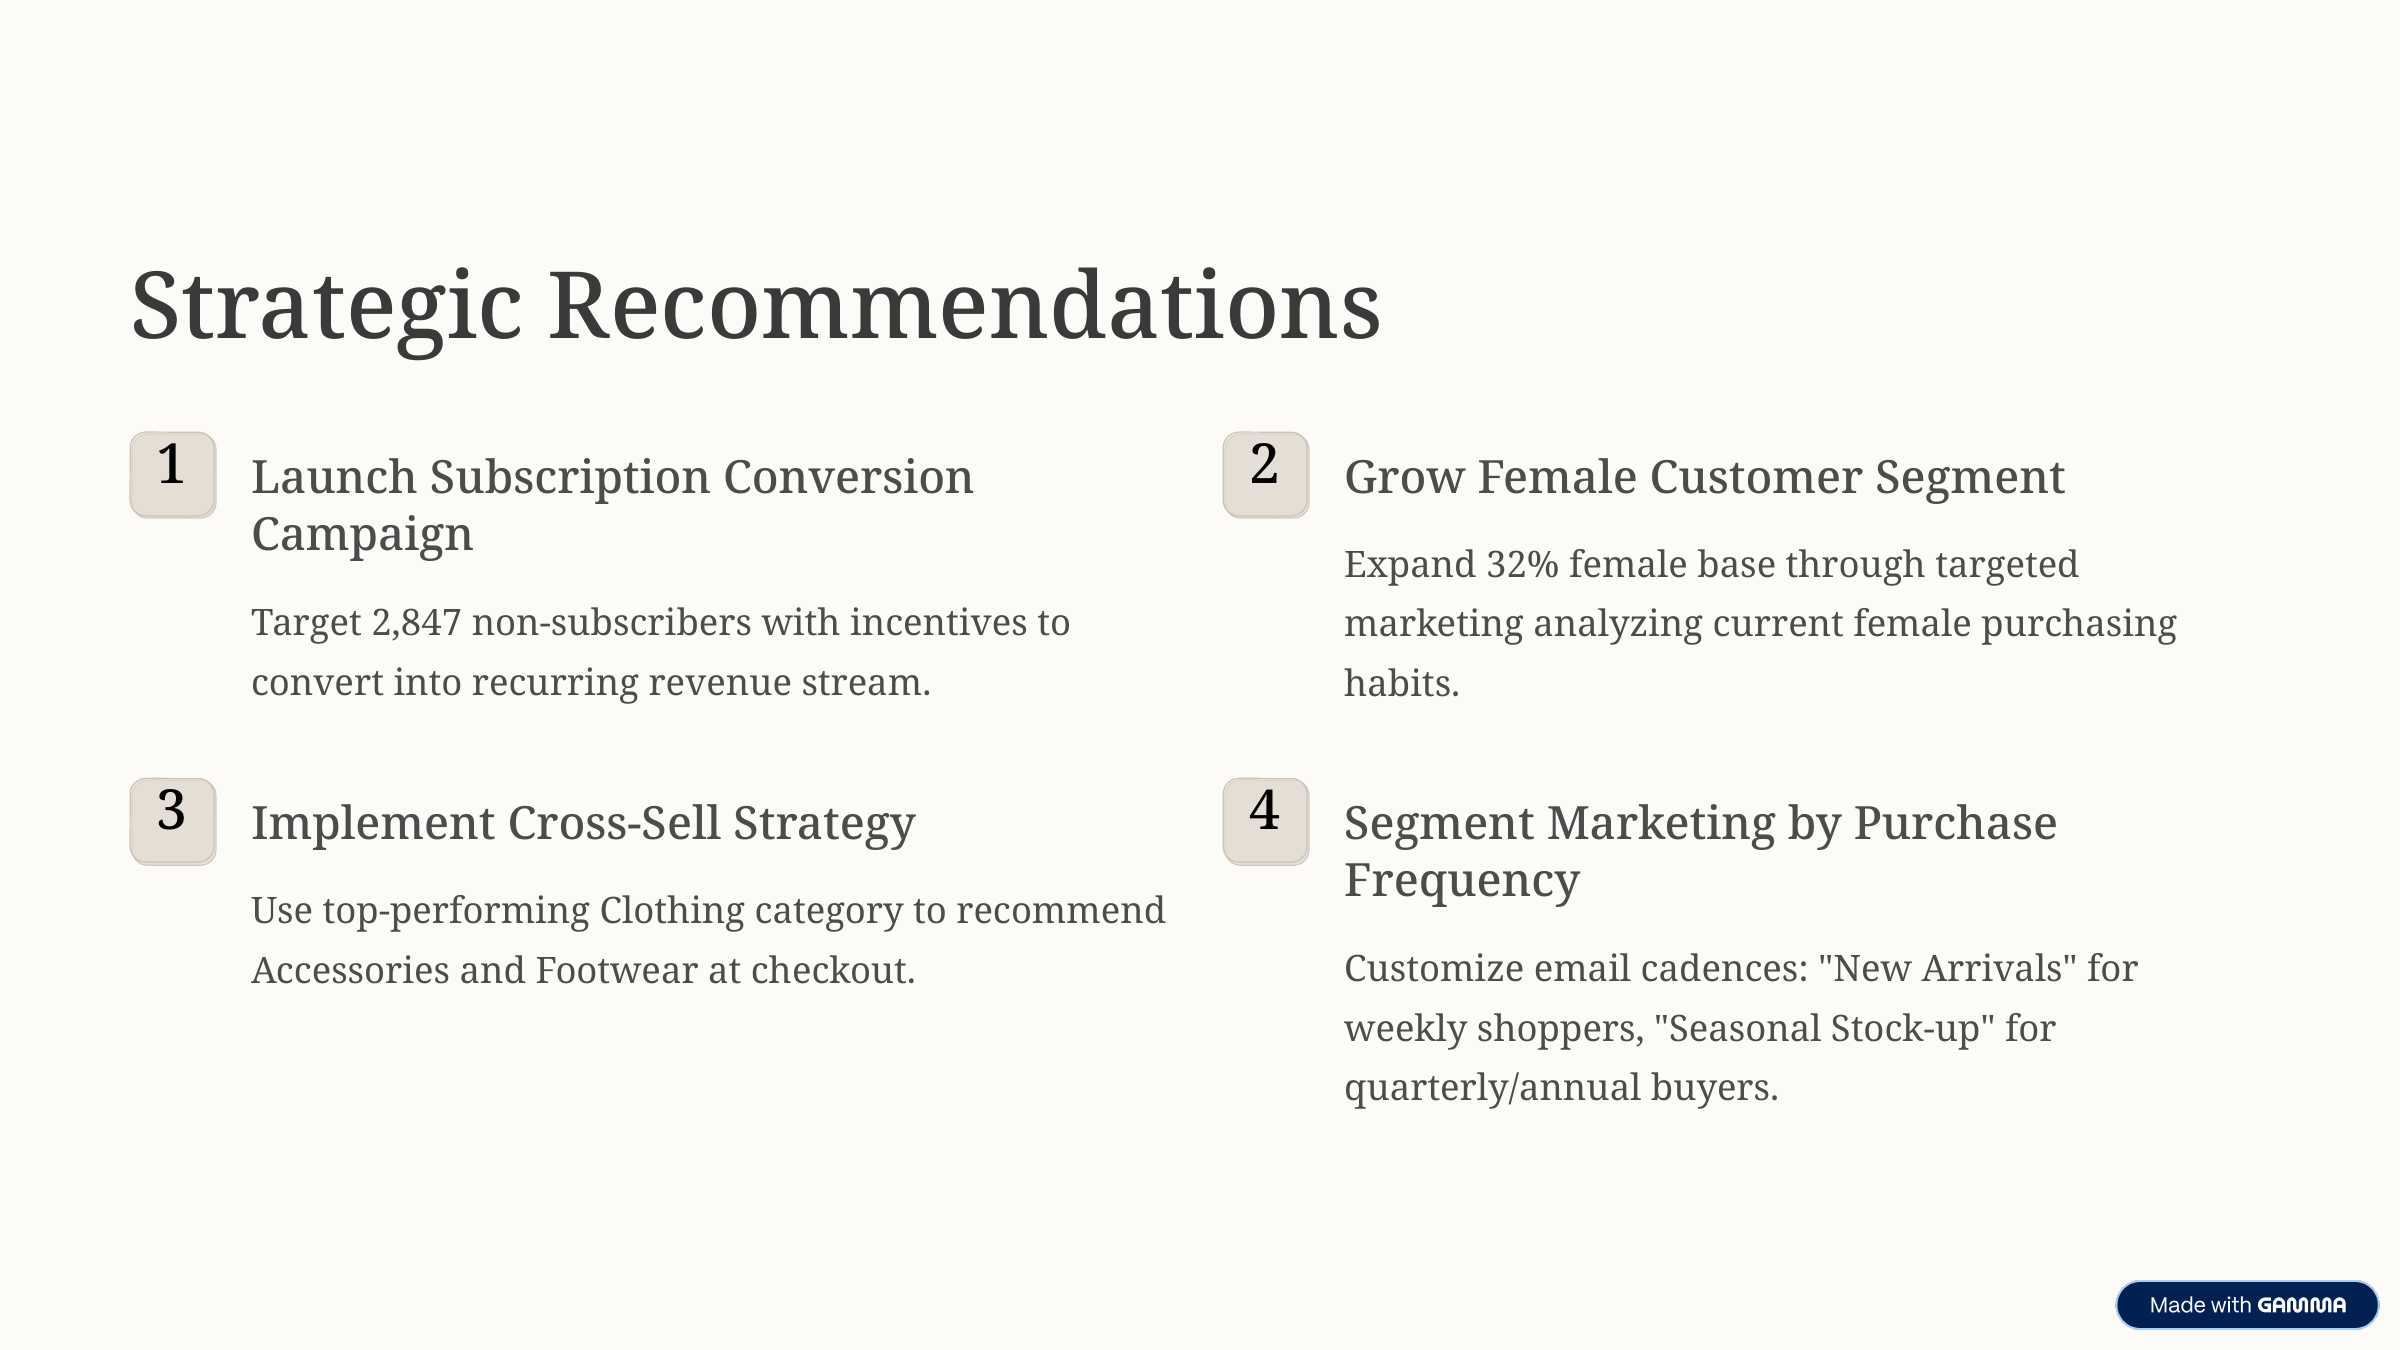

Strategic Recommendations

1
2
Launch Subscription Conversion Campaign
Grow Female Customer Segment
Expand 32% female base through targeted marketing analyzing current female purchasing habits.
Target 2,847 non-subscribers with incentives to convert into recurring revenue stream.

3
4
Implement Cross-Sell Strategy
Segment Marketing by Purchase Frequency
Use top-performing Clothing category to recommend Accessories and Footwear at checkout.
Customize email cadences: "New Arrivals" for weekly shoppers, "Seasonal Stock-up" for quarterly/annual buyers.